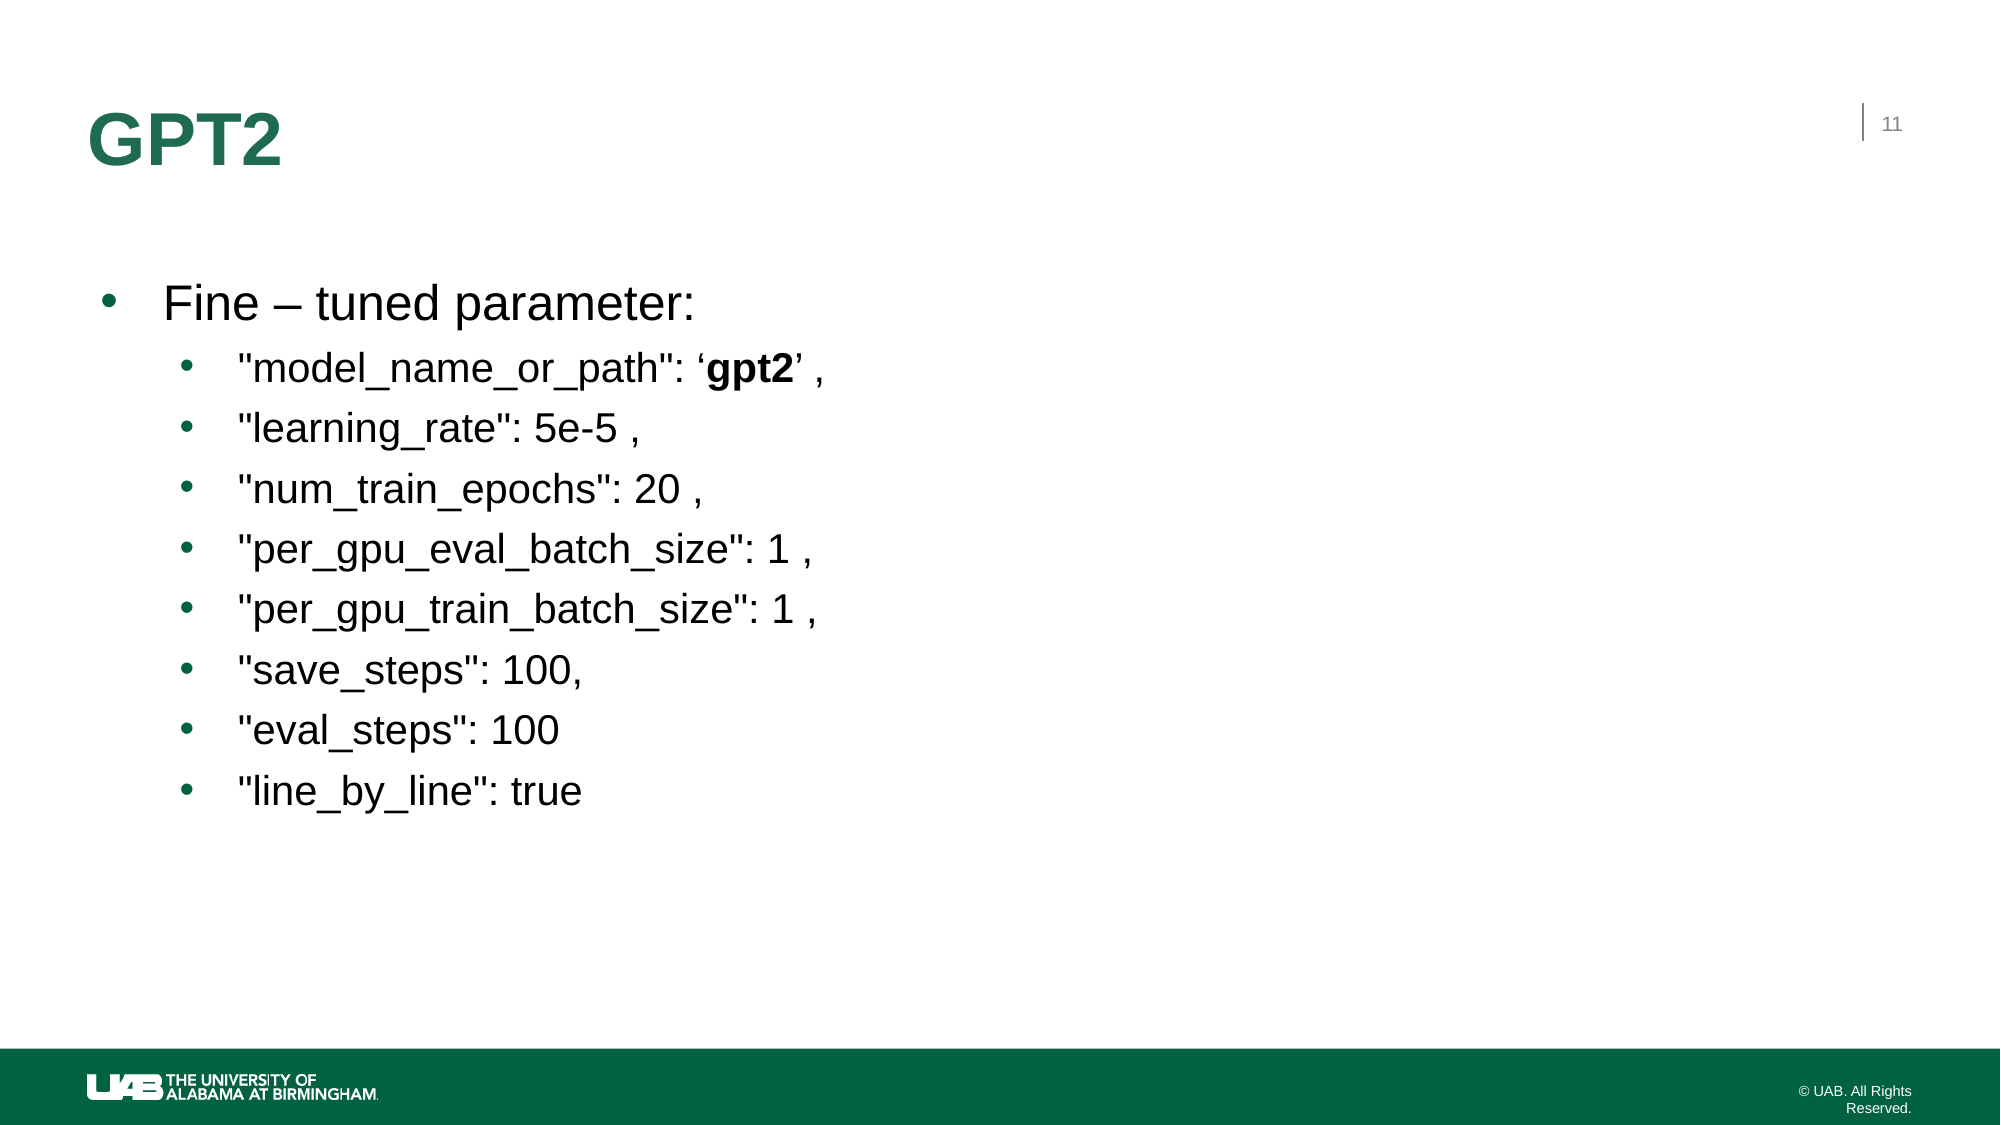

# GPT2
11
Fine – tuned parameter:
"model_name_or_path": ‘gpt2’ ,
"learning_rate": 5e-5 ,
"num_train_epochs": 20 ,
"per_gpu_eval_batch_size": 1 ,
"per_gpu_train_batch_size": 1 ,
"save_steps": 100,
"eval_steps": 100
"line_by_line": true